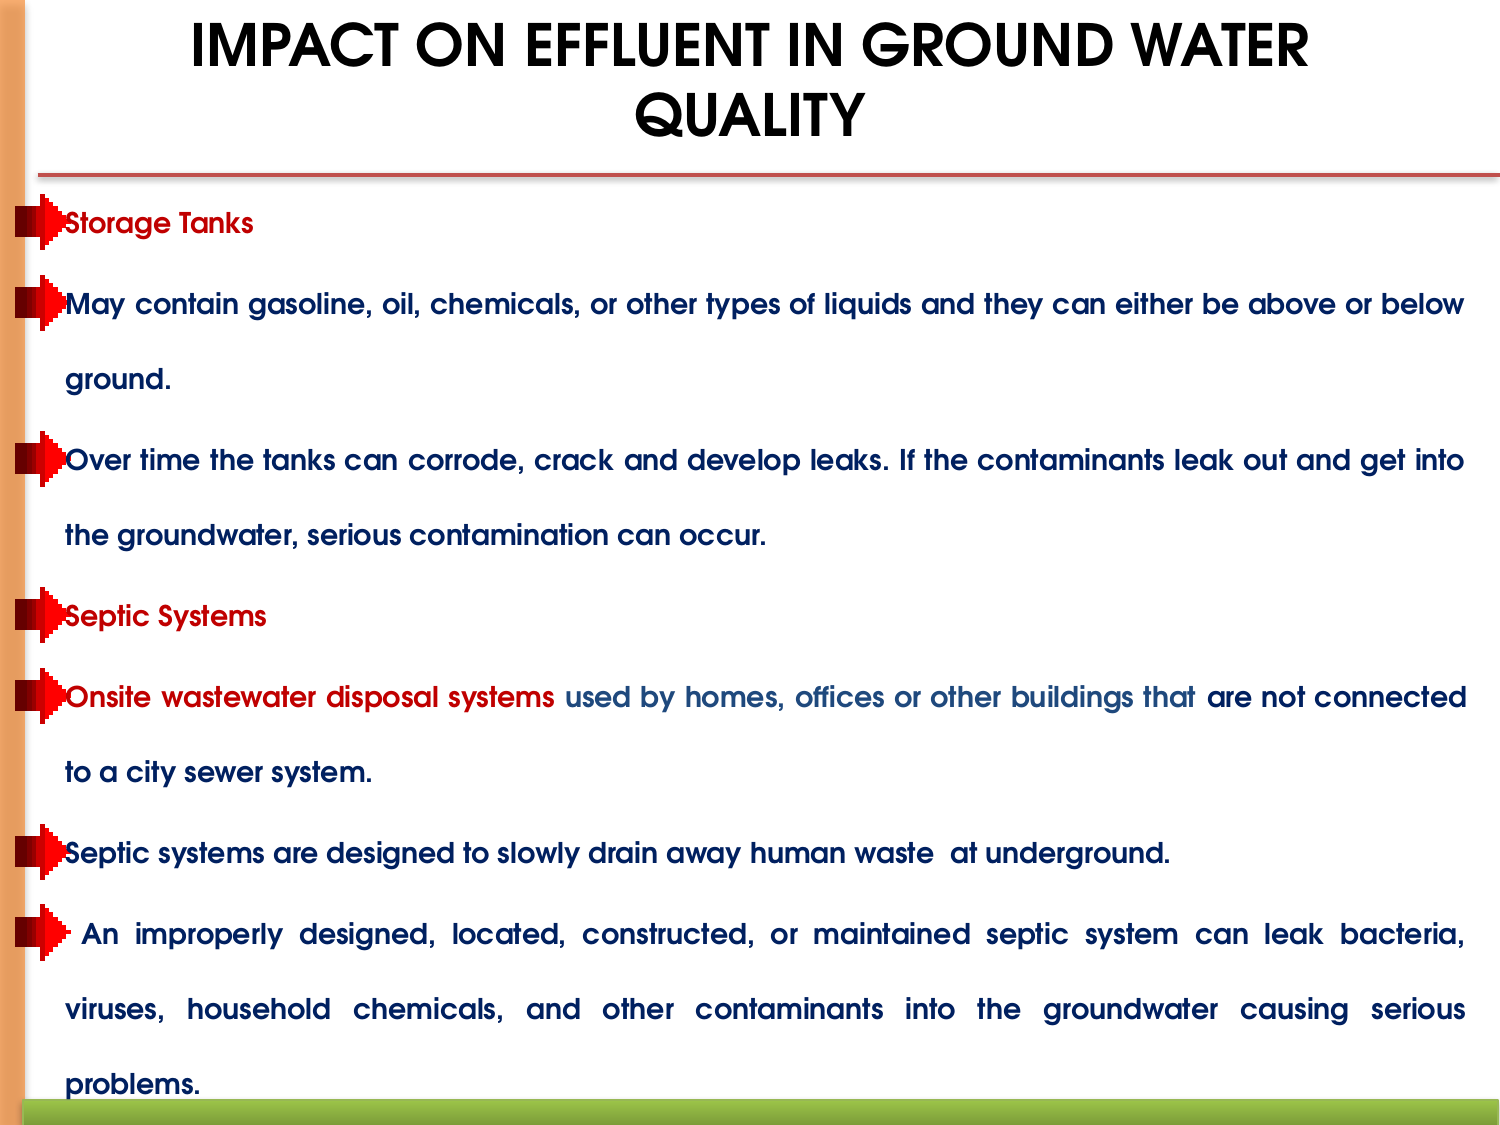

# IMPACT ON EFFLUENT IN GROUND WATER QUALITY
Storage Tanks
May contain gasoline, oil, chemicals, or other types of liquids and they can either be above or below ground.
Over time the tanks can corrode, crack and develop leaks. If the contaminants leak out and get into the groundwater, serious contamination can occur.
Septic Systems
Onsite wastewater disposal systems used by homes, offices or other buildings that are not connected to a city sewer system.
Septic systems are designed to slowly drain away human waste  at underground.
 An improperly designed, located, constructed, or maintained septic system can leak bacteria, viruses, household chemicals, and other contaminants into the groundwater causing serious problems.